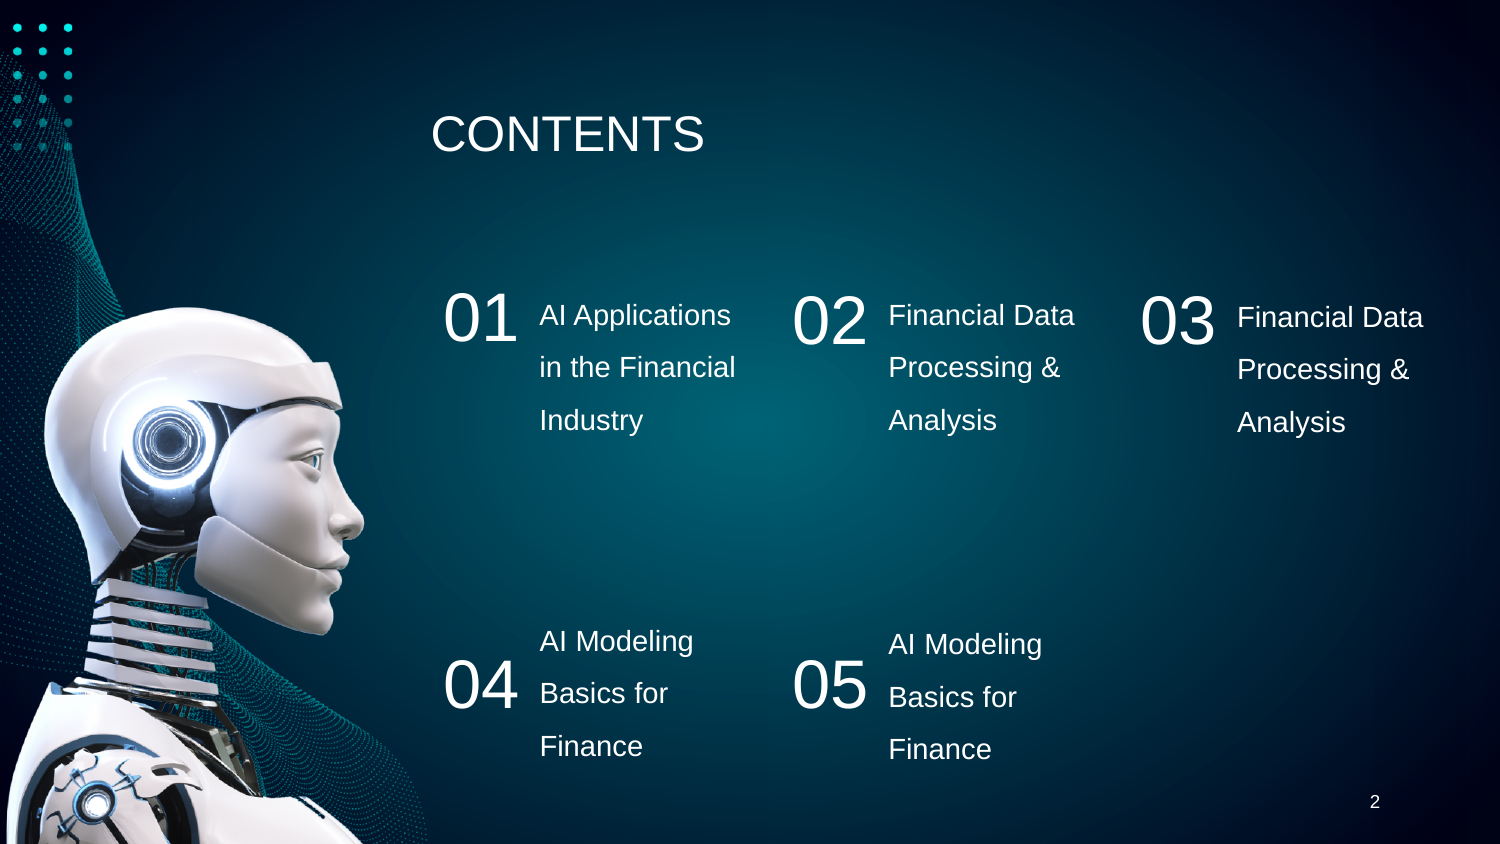

CONTENTS
01
02
03

AI Applications in the Financial Industry
Financial Data Processing & Analysis
Financial Data Processing & Analysis
04
05

AI Modeling Basics for Finance
AI Modeling Basics for Finance
2